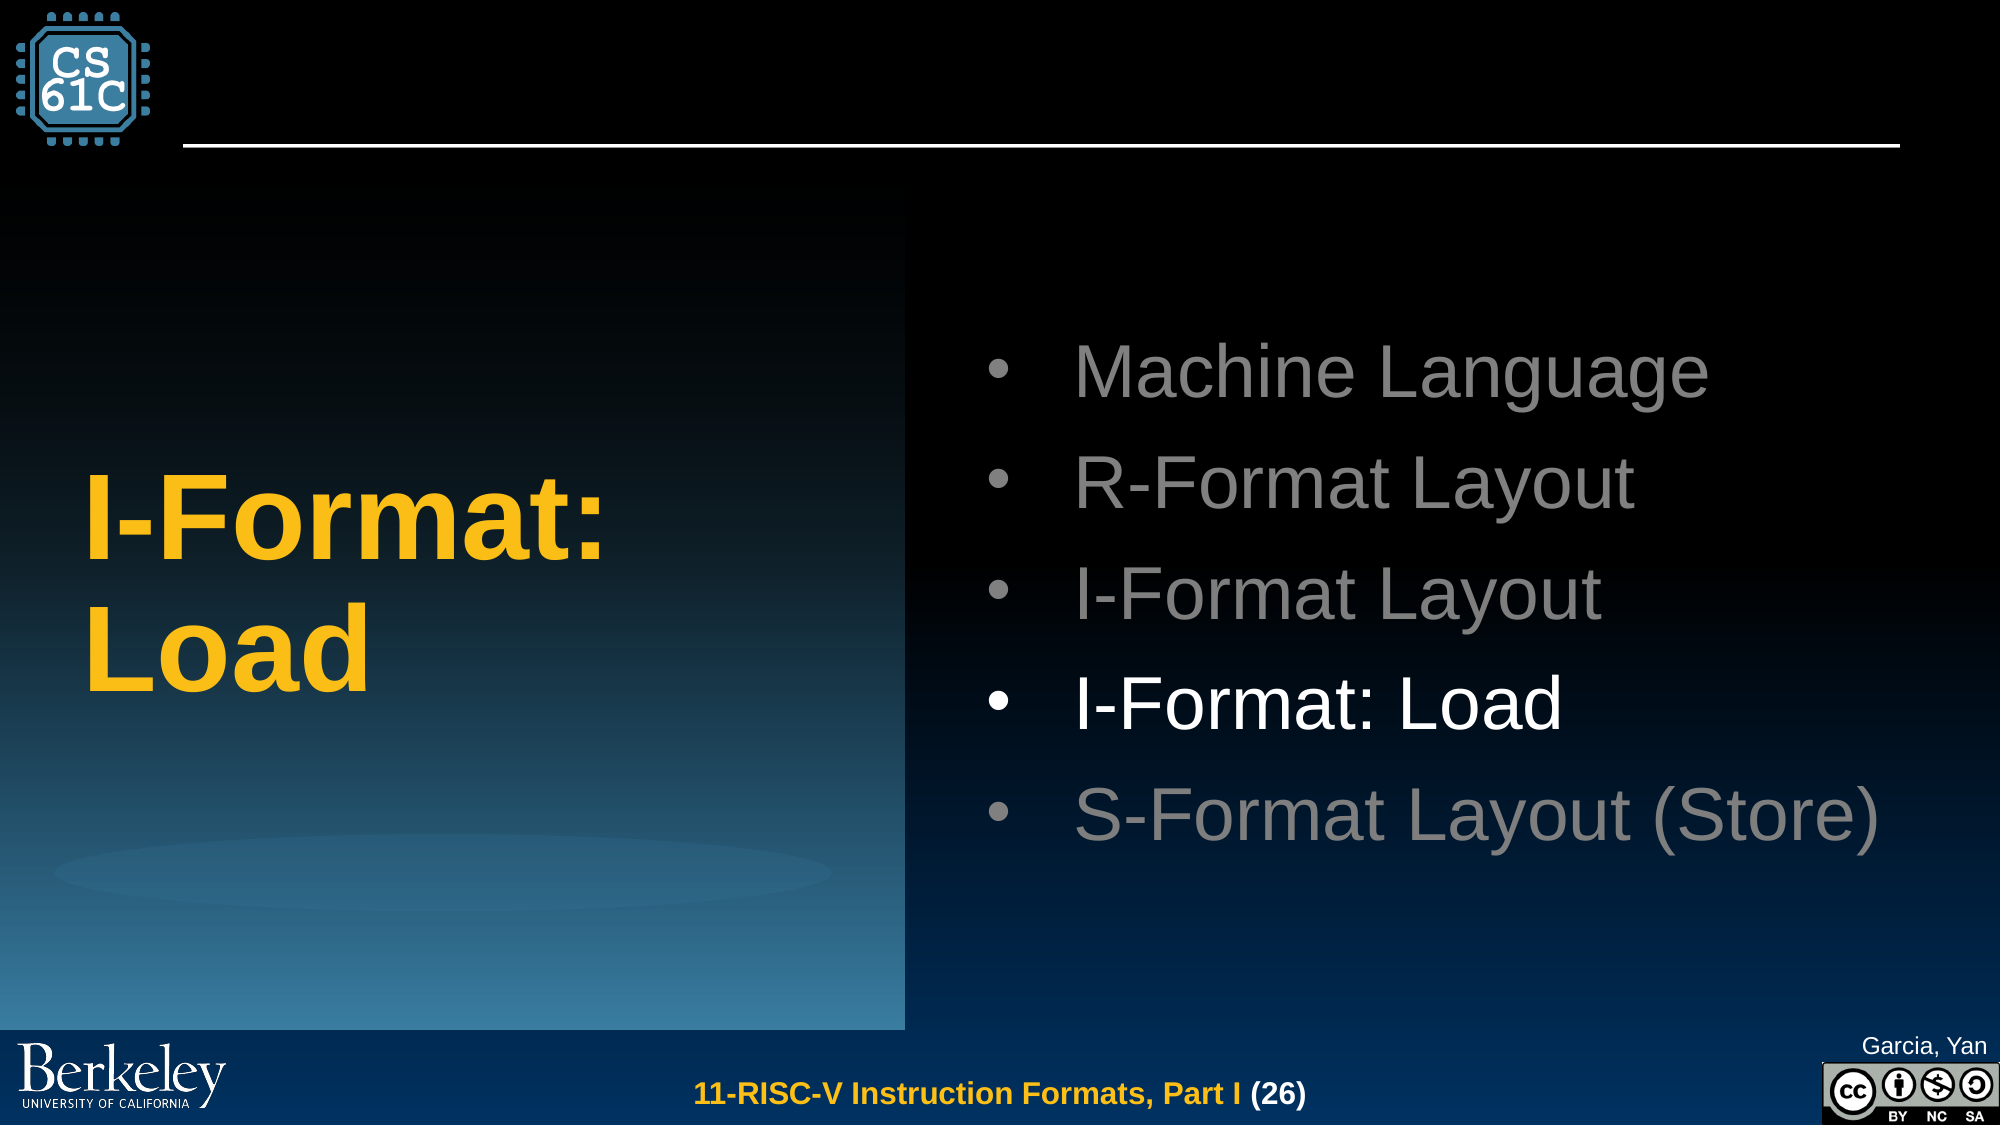

# I-Format: Load
Machine Language
R-Format Layout
I-Format Layout
I-Format: Load
S-Format Layout (Store)